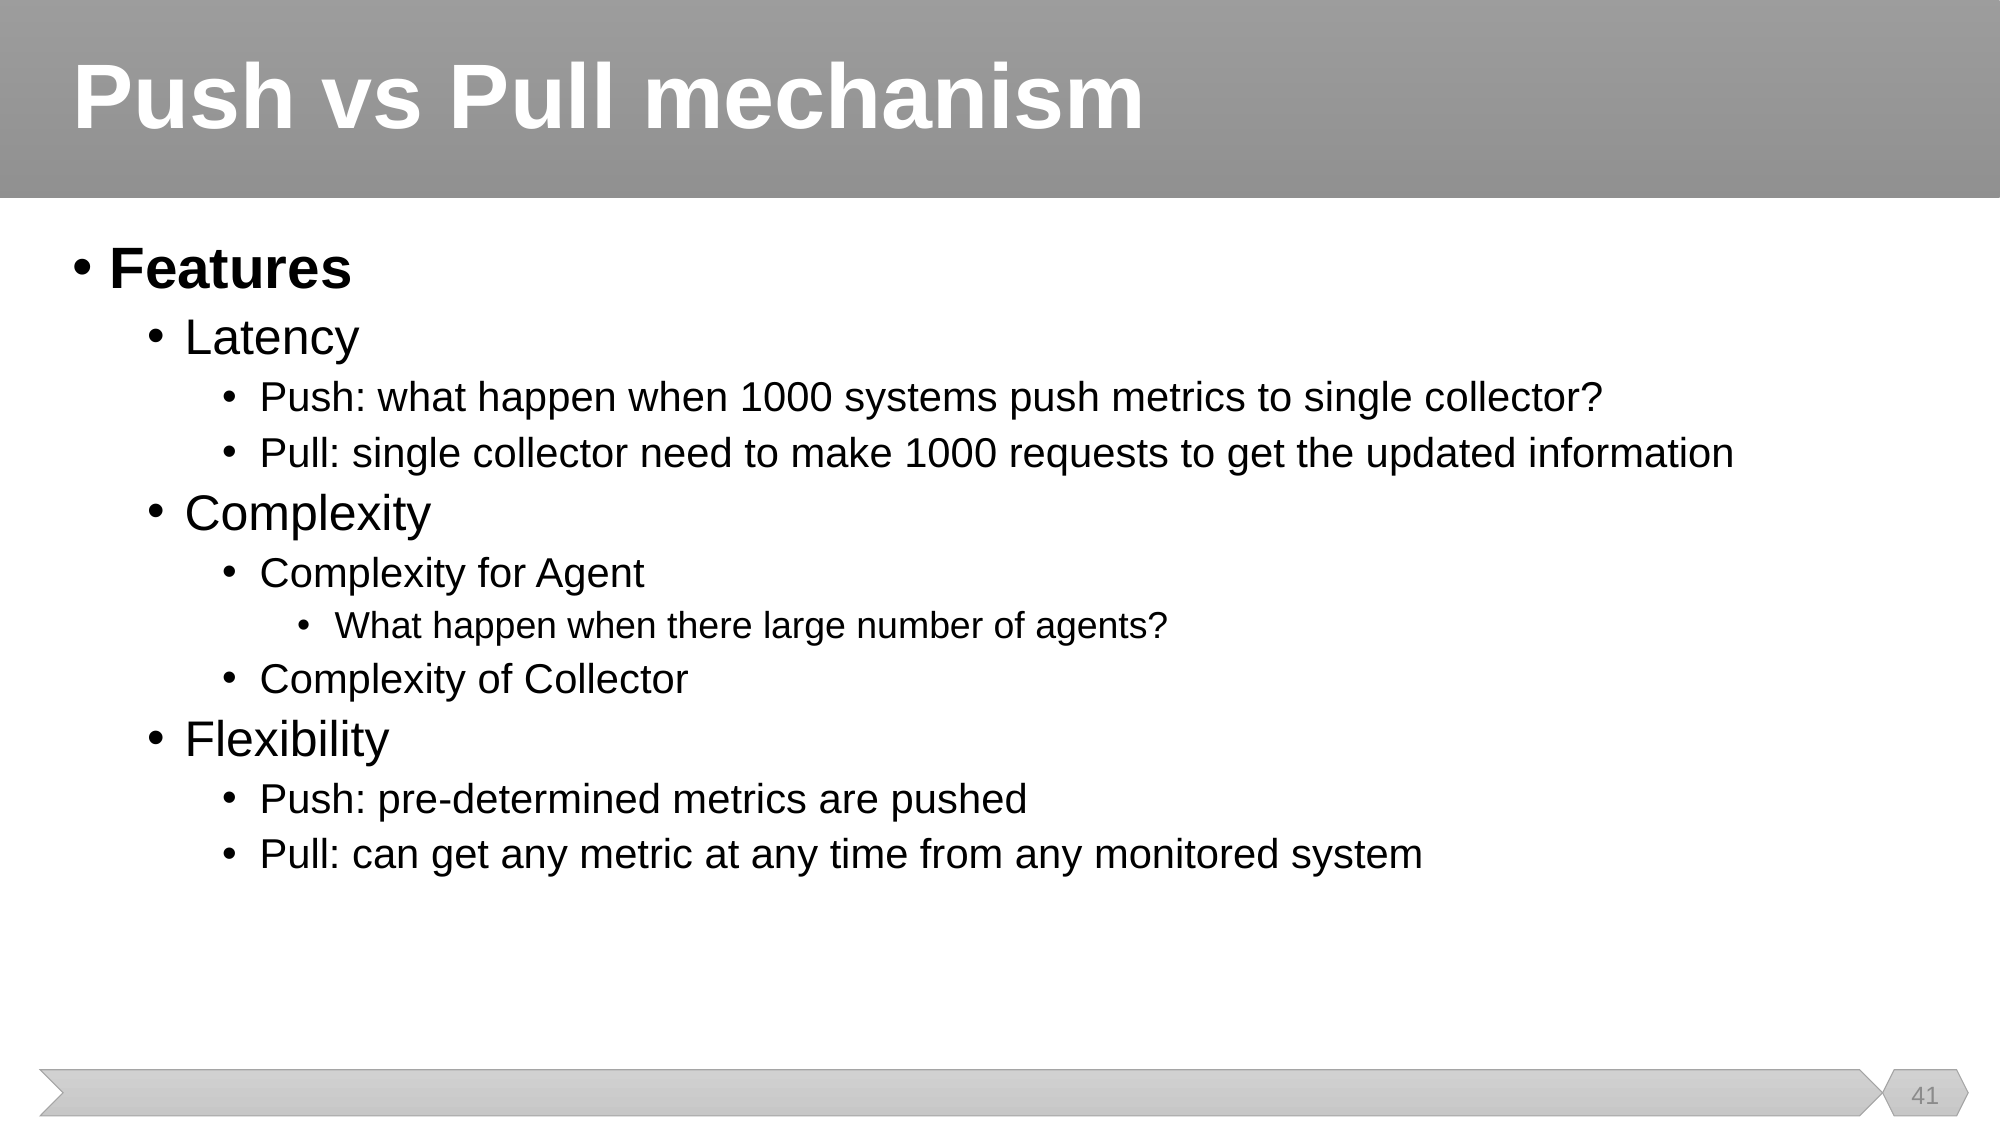

# Push vs Pull mechanism
Features
Latency
Push: what happen when 1000 systems push metrics to single collector?
Pull: single collector need to make 1000 requests to get the updated information
Complexity
Complexity for Agent
What happen when there large number of agents?
Complexity of Collector
Flexibility
Push: pre-determined metrics are pushed
Pull: can get any metric at any time from any monitored system
41